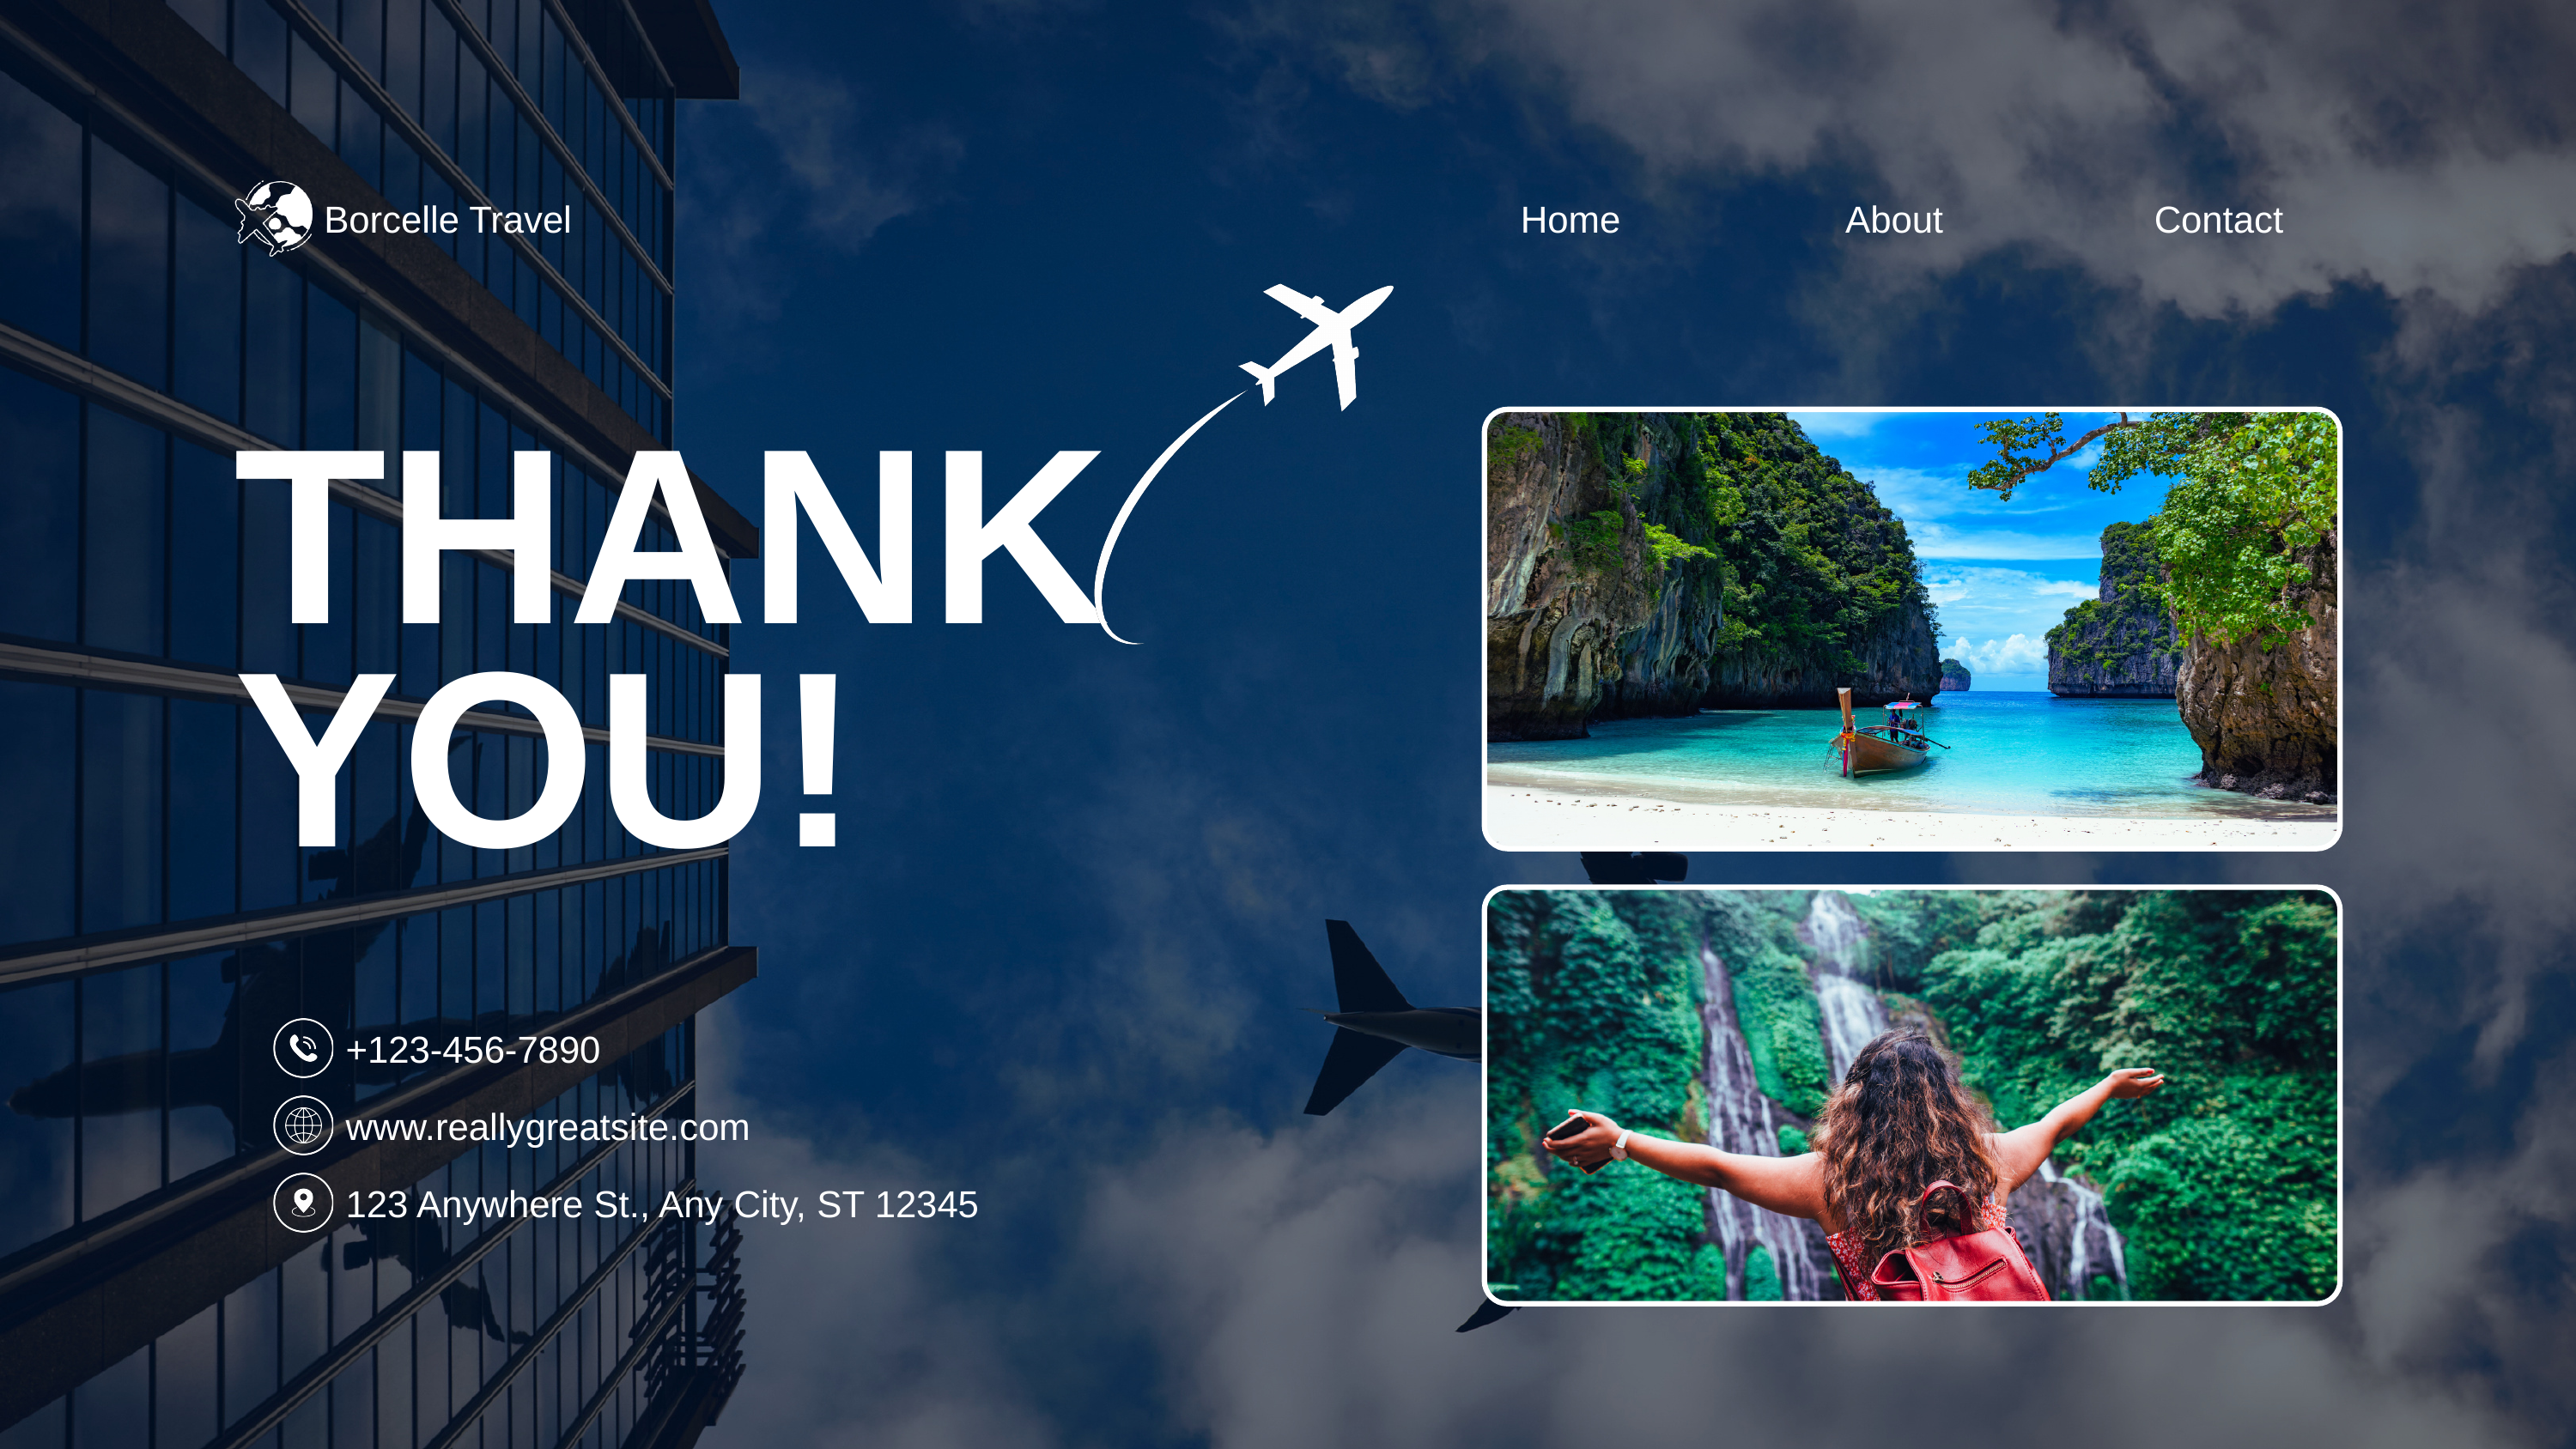

Borcelle Travel
Home
About
Contact

THANK YOU!

+123-456-7890

www.reallygreatsite.com

123 Anywhere St., Any City, ST 12345